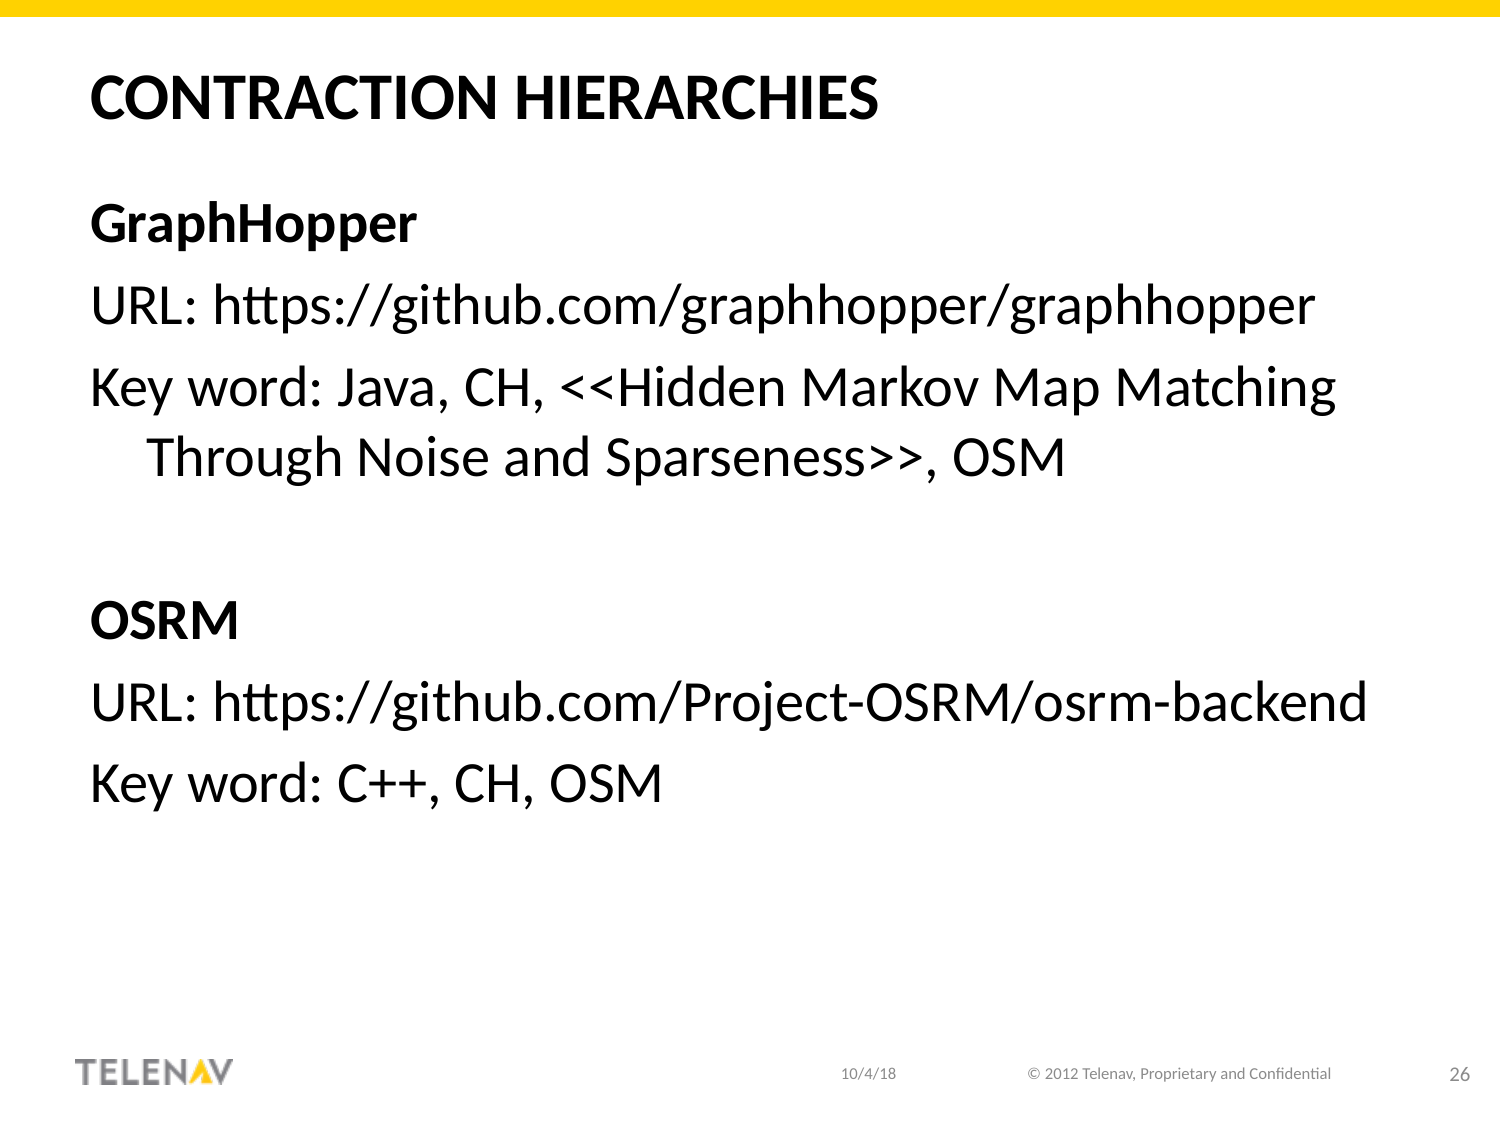

# Contraction Hierarchies
GraphHopper
URL: https://github.com/graphhopper/graphhopper
Key word: Java, CH, <<Hidden Markov Map Matching Through Noise and Sparseness>>, OSM

OSRM
URL: https://github.com/Project-OSRM/osrm-backend
Key word: C++, CH, OSM
10/4/18
© 2012 Telenav, Proprietary and Confidential
26